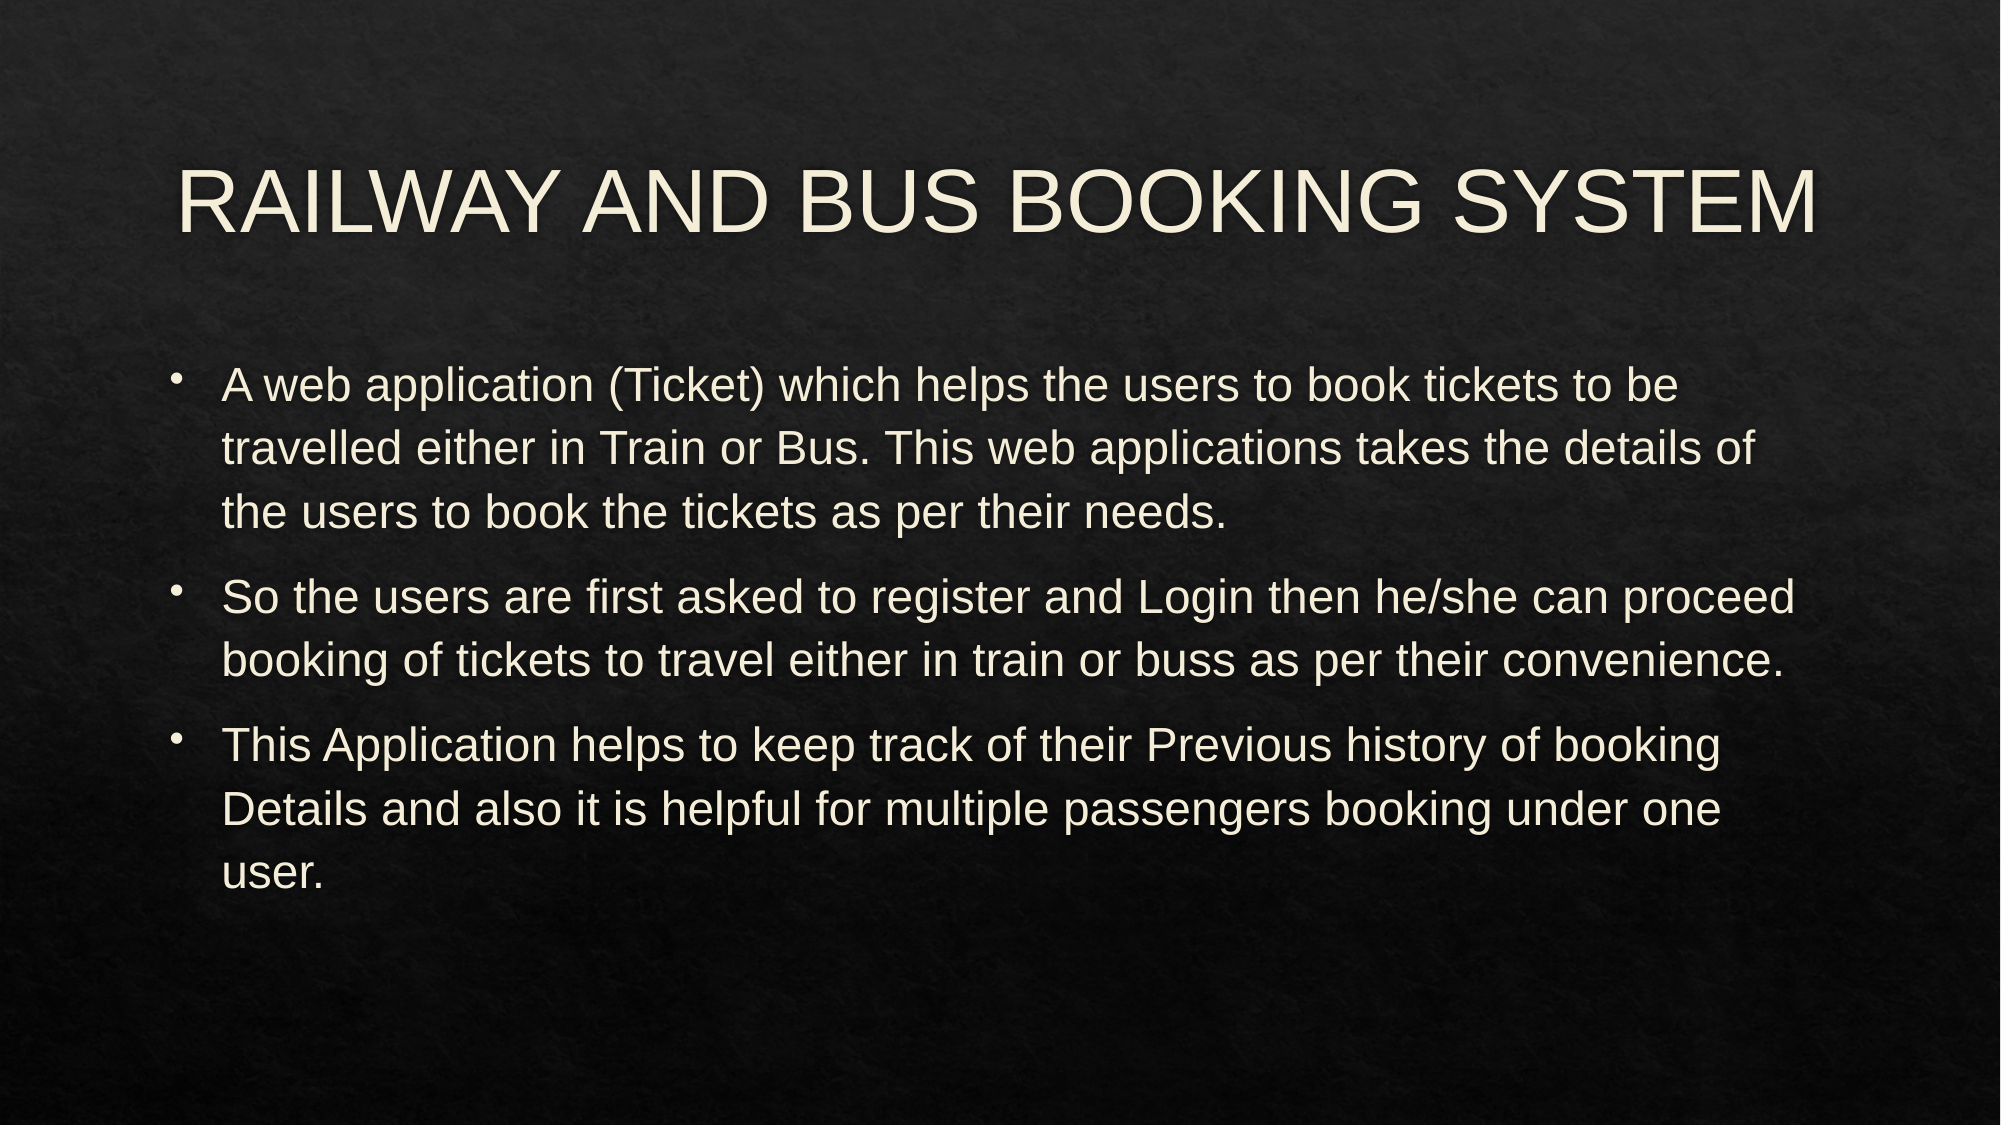

# RAILWAY AND BUS BOOKING SYSTEM
A web application (Ticket) which helps the users to book tickets to be travelled either in Train or Bus. This web applications takes the details of the users to book the tickets as per their needs.
So the users are first asked to register and Login then he/she can proceed booking of tickets to travel either in train or buss as per their convenience.
This Application helps to keep track of their Previous history of booking Details and also it is helpful for multiple passengers booking under one user.